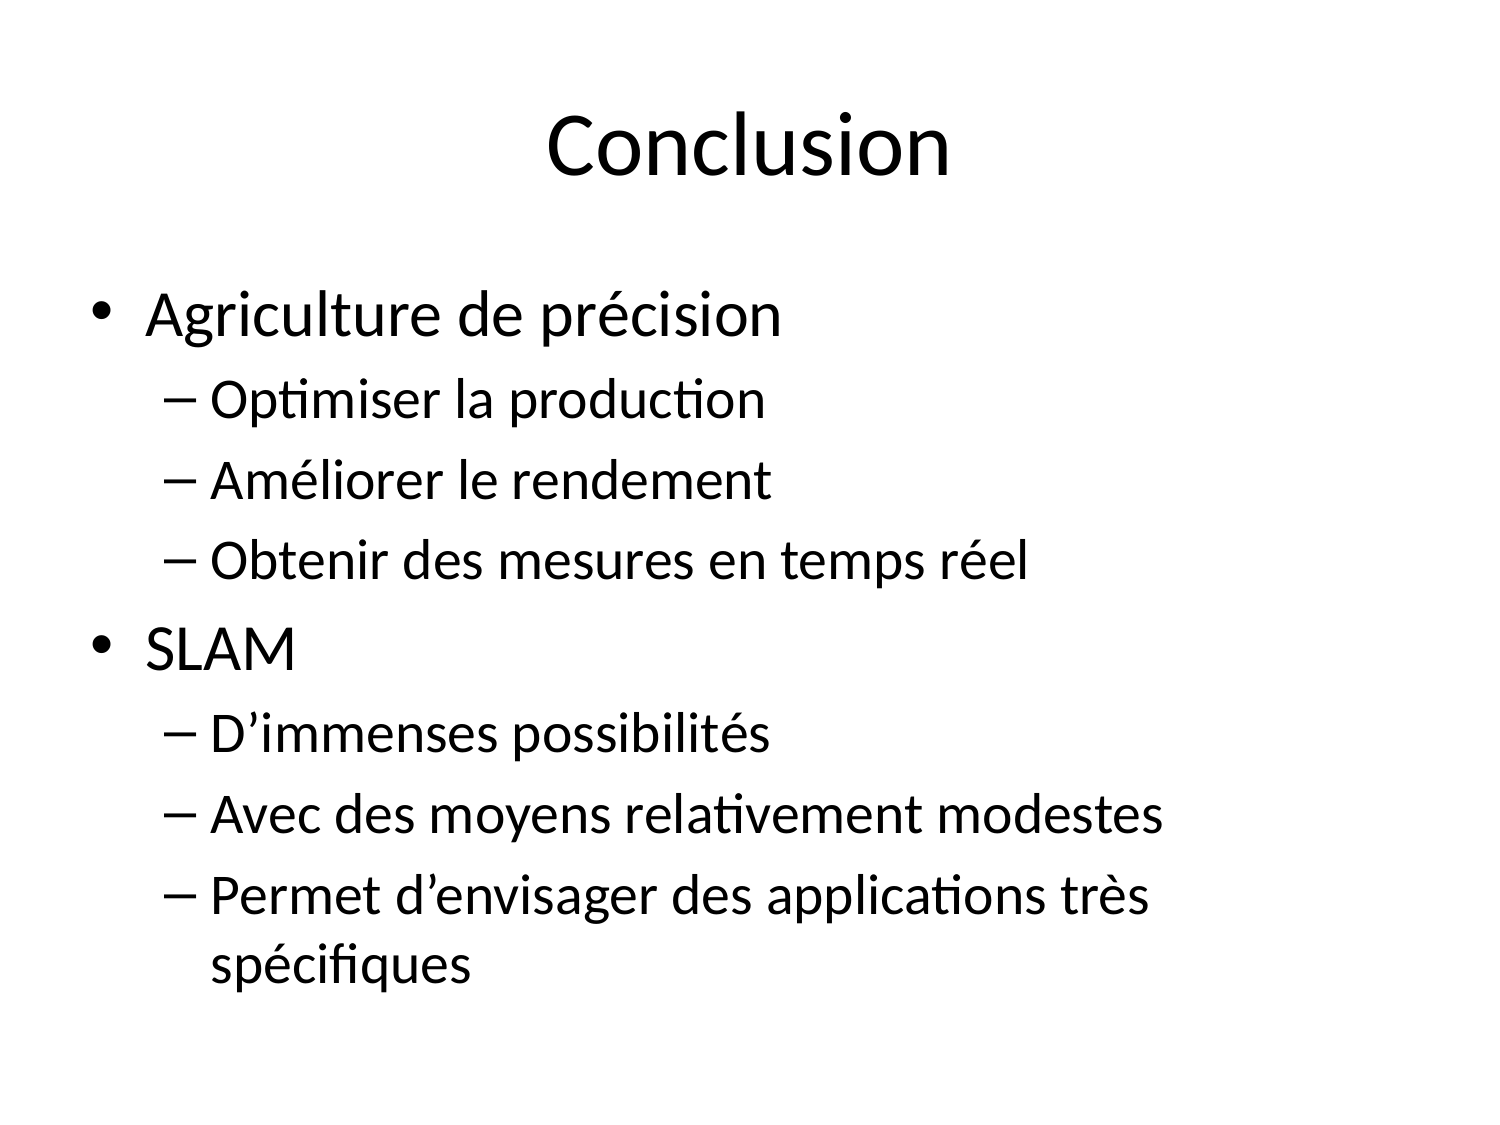

# Conclusion
Agriculture de précision
Optimiser la production
Améliorer le rendement
Obtenir des mesures en temps réel
SLAM
D’immenses possibilités
Avec des moyens relativement modestes
Permet d’envisager des applications très spécifiques